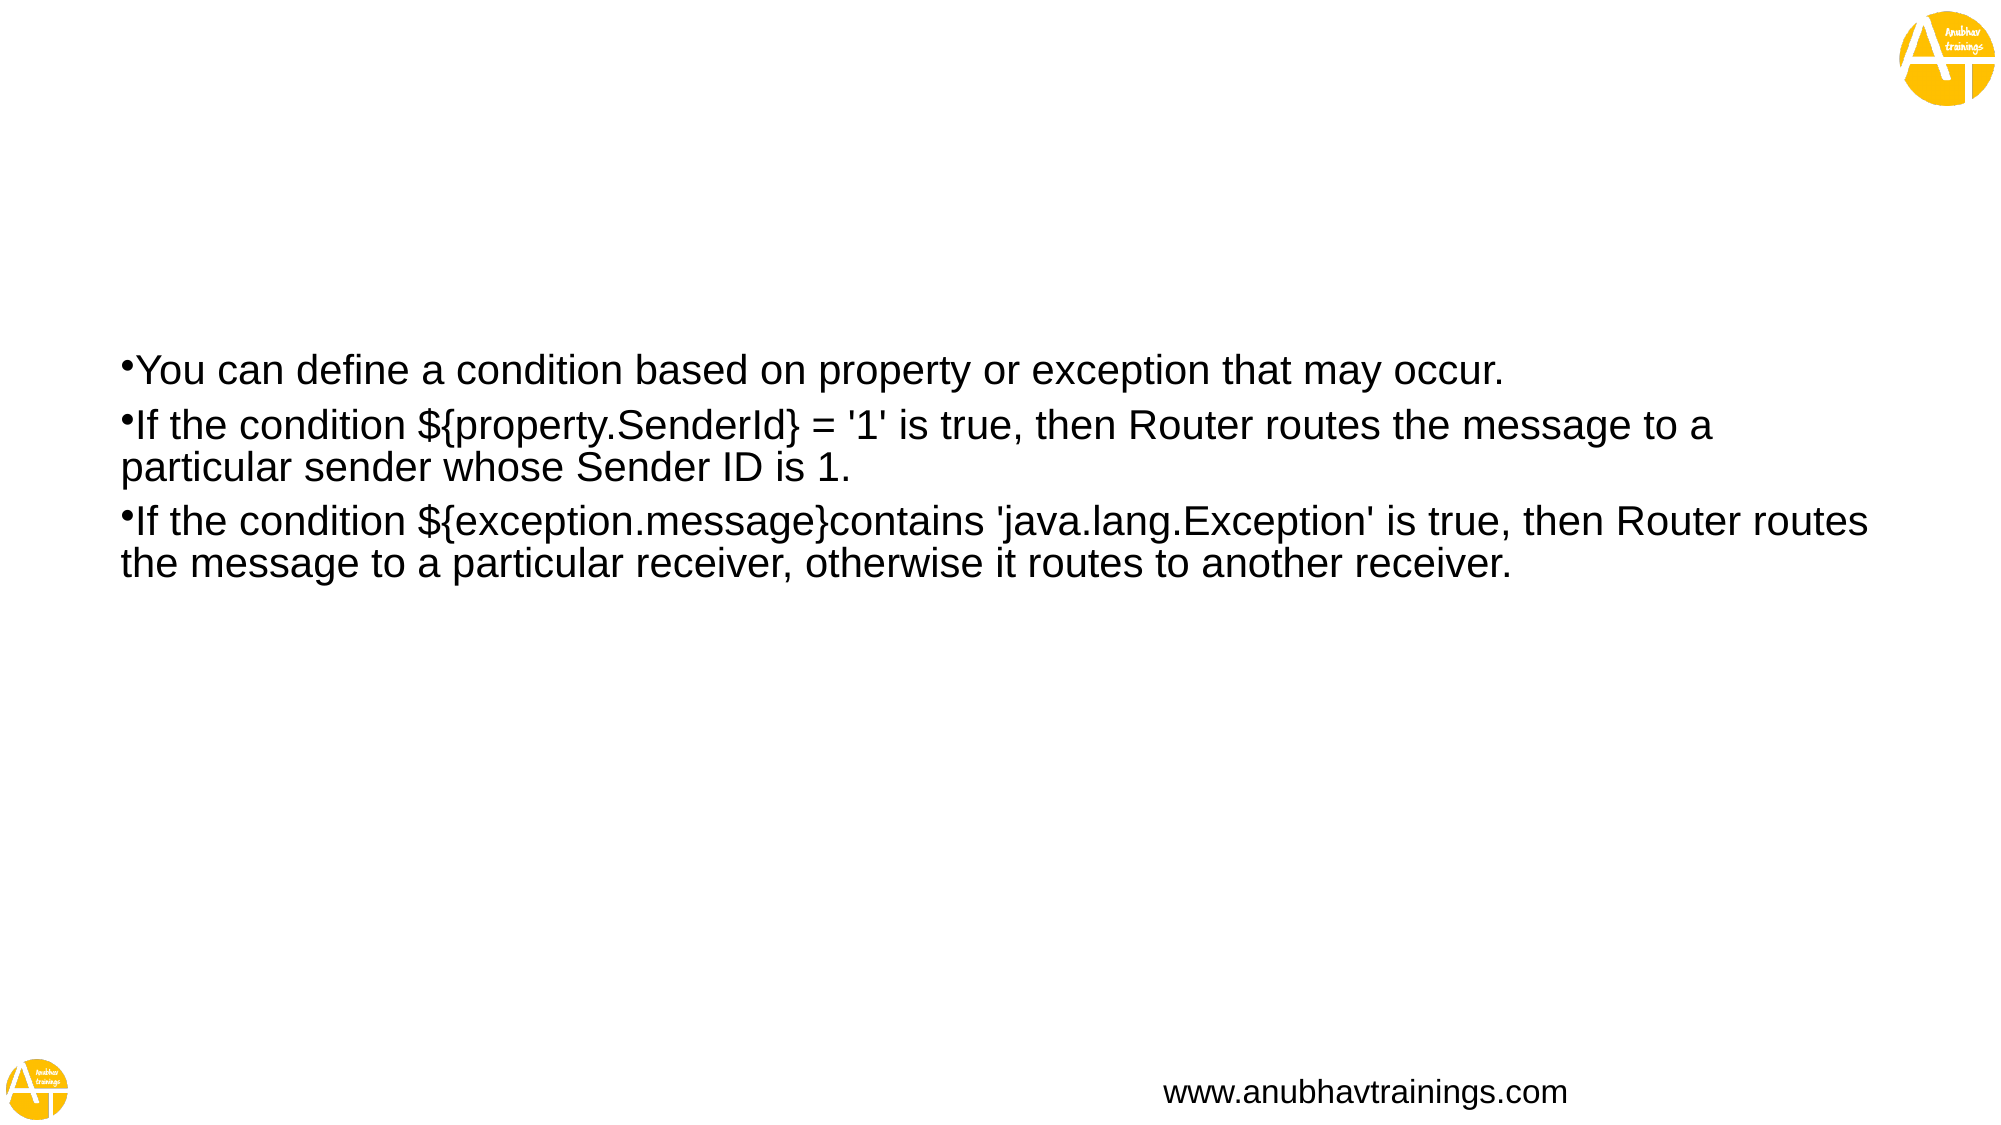

#

You can define a condition based on property or exception that may occur.
If the condition ${property.SenderId} = '1' is true, then Router routes the message to a particular sender whose Sender ID is 1.
If the condition ${exception.message}contains 'java.lang.Exception' is true, then Router routes the message to a particular receiver, otherwise it routes to another receiver.